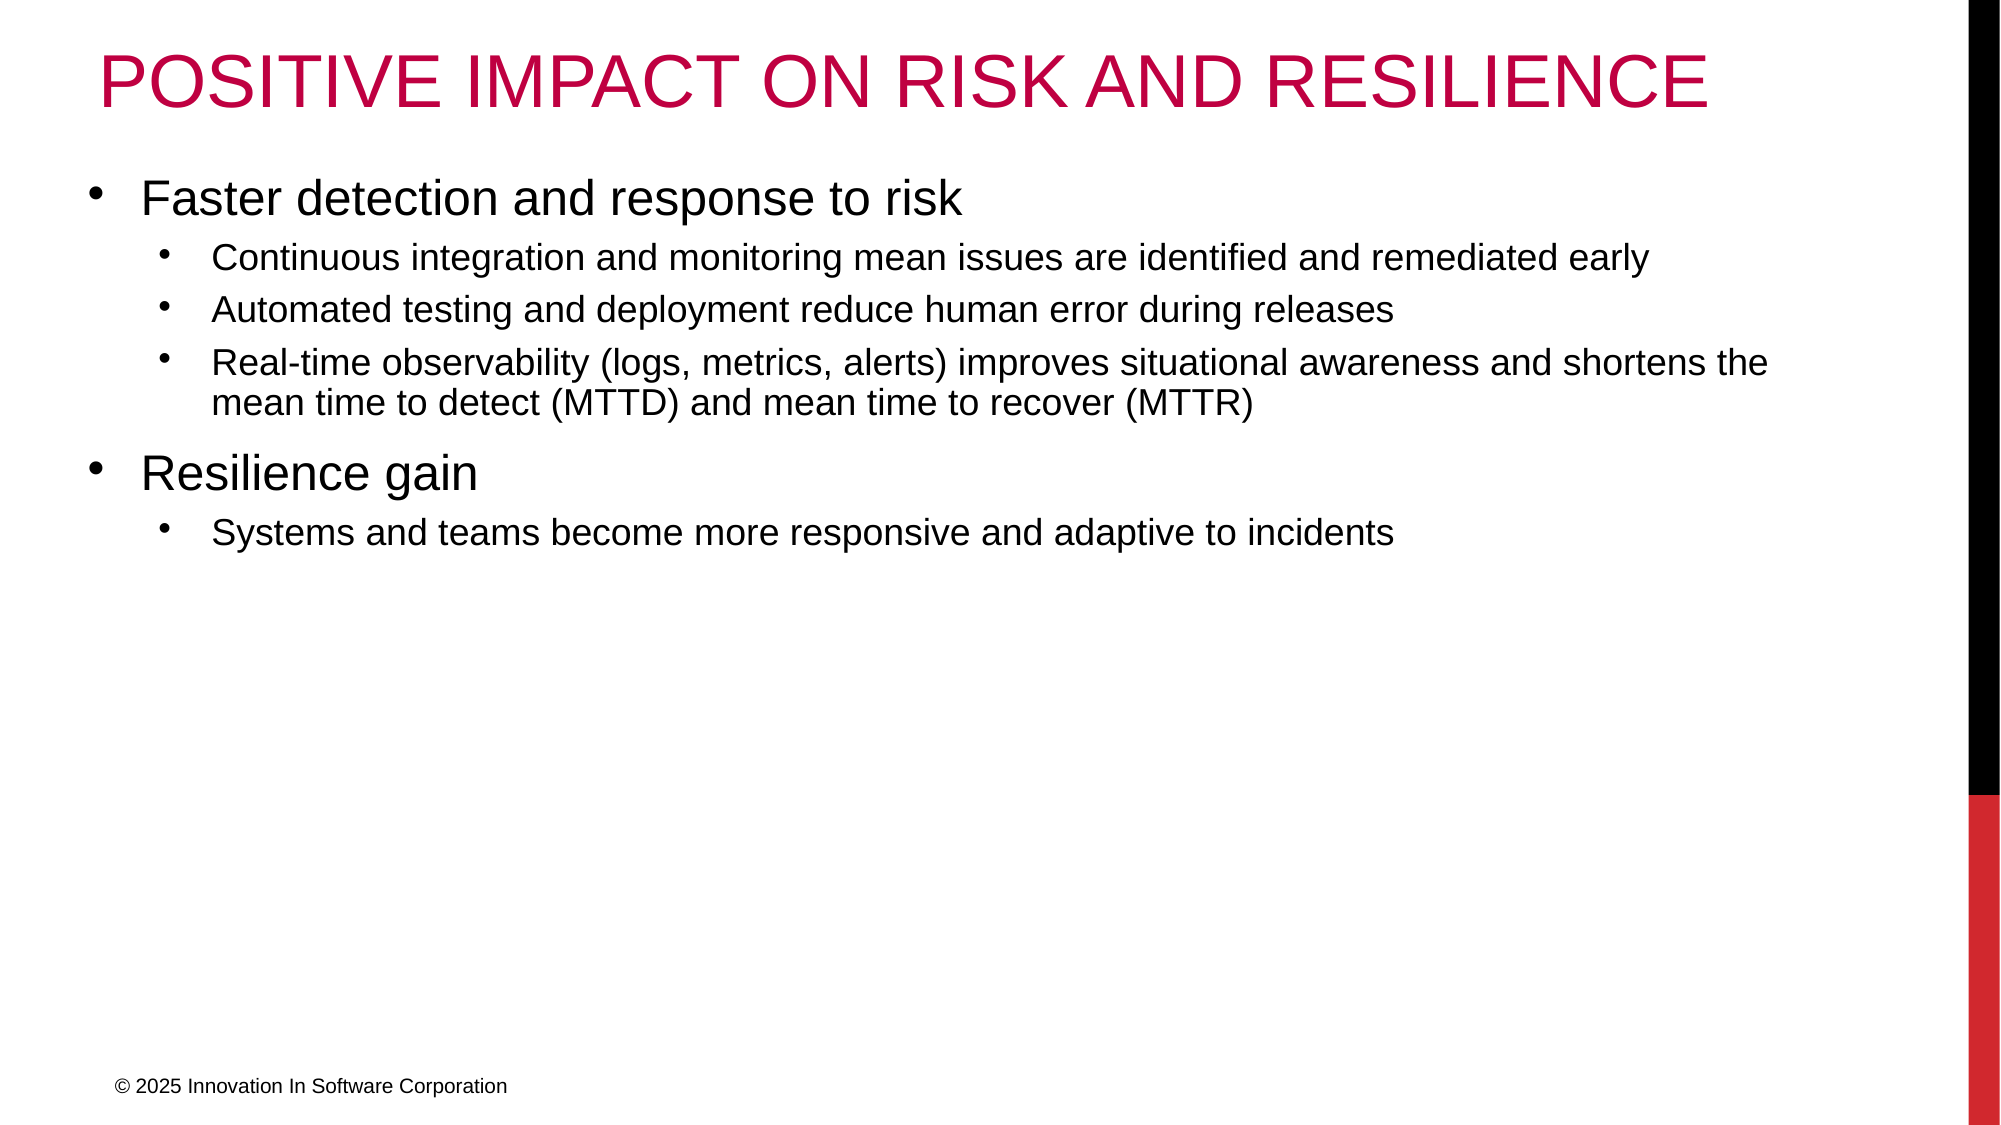

# Positive Impact on Risk and Resilience
Faster detection and response to risk
Continuous integration and monitoring mean issues are identified and remediated early
Automated testing and deployment reduce human error during releases
Real-time observability (logs, metrics, alerts) improves situational awareness and shortens the mean time to detect (MTTD) and mean time to recover (MTTR)
Resilience gain
Systems and teams become more responsive and adaptive to incidents
© 2025 Innovation In Software Corporation